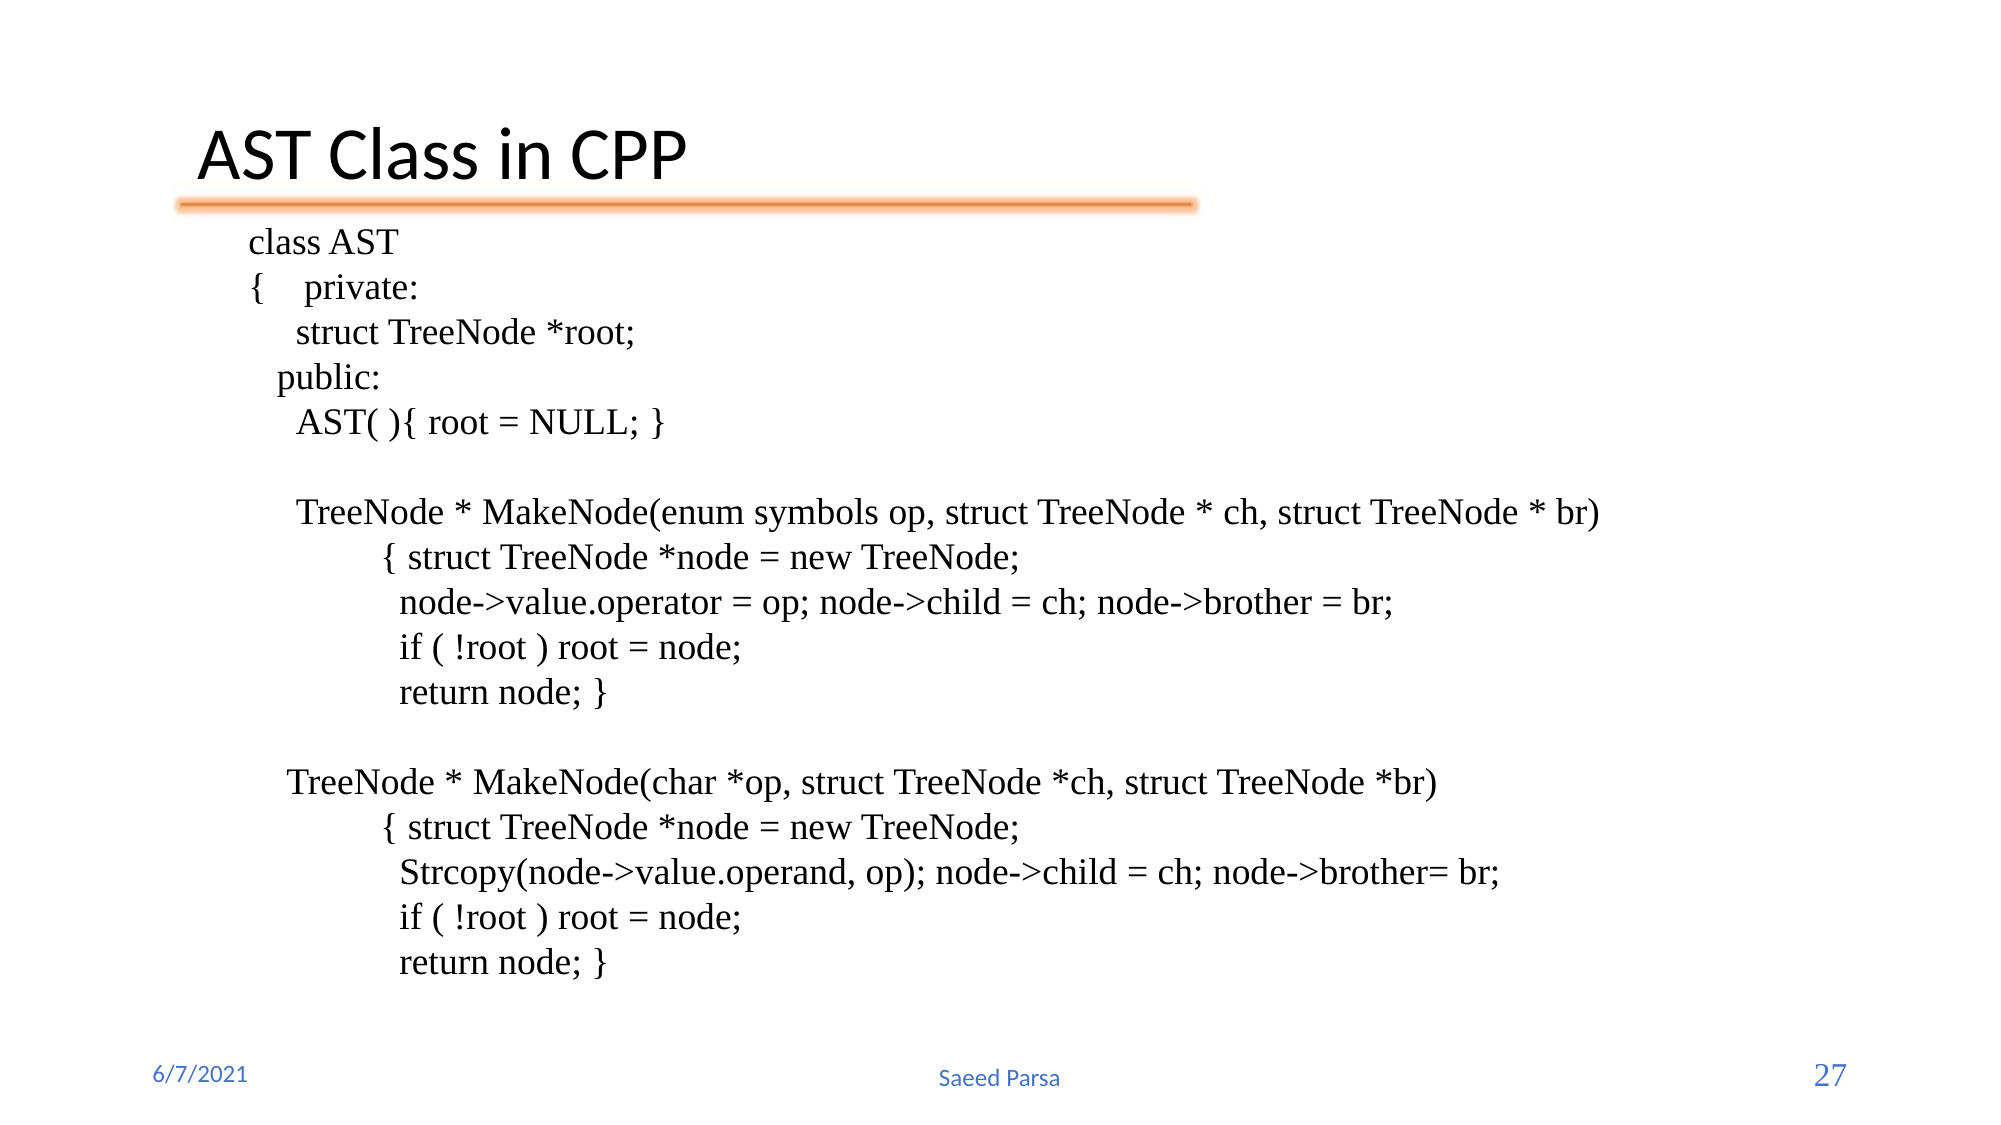

AST Class in CPP
class AST
{    private:
     struct TreeNode *root;
   public:
     AST( ){ root = NULL; }

     TreeNode * MakeNode(enum symbols op, struct TreeNode * ch, struct TreeNode * br)
      { struct TreeNode *node = new TreeNode;
        node->value.operator = op; node->child = ch; node->brother = br;
        if ( !root ) root = node;
        return node; }

    TreeNode * MakeNode(char *op, struct TreeNode *ch, struct TreeNode *br)
      { struct TreeNode *node = new TreeNode;
        Strcopy(node->value.operand, op); node->child = ch; node->brother= br;
        if ( !root ) root = node;
        return node; }
6/7/2021
Saeed Parsa
27